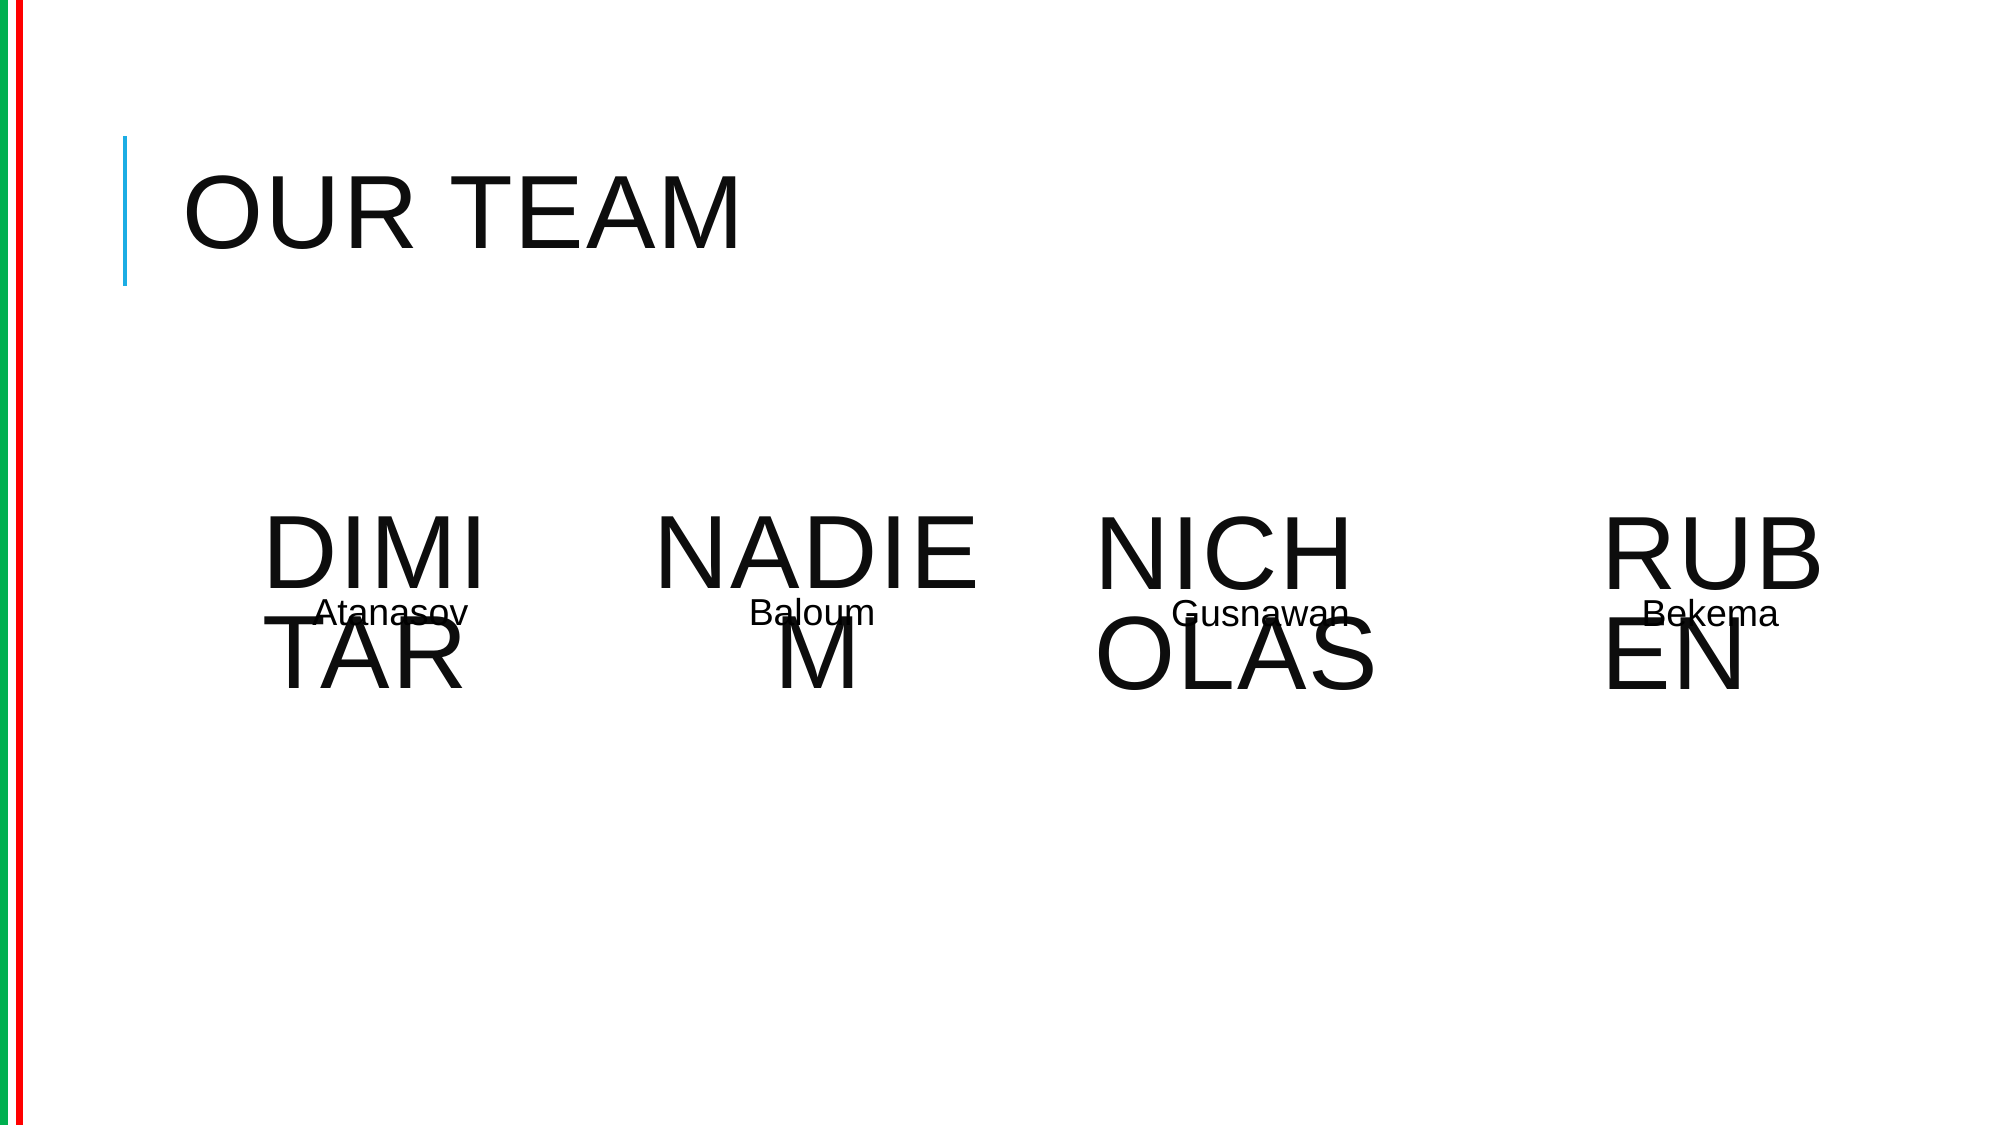

# Our team
Dimitar
Atanasov
Nadiem
Baloum
Nicholas
Gusnawan
Ruben
Bekema